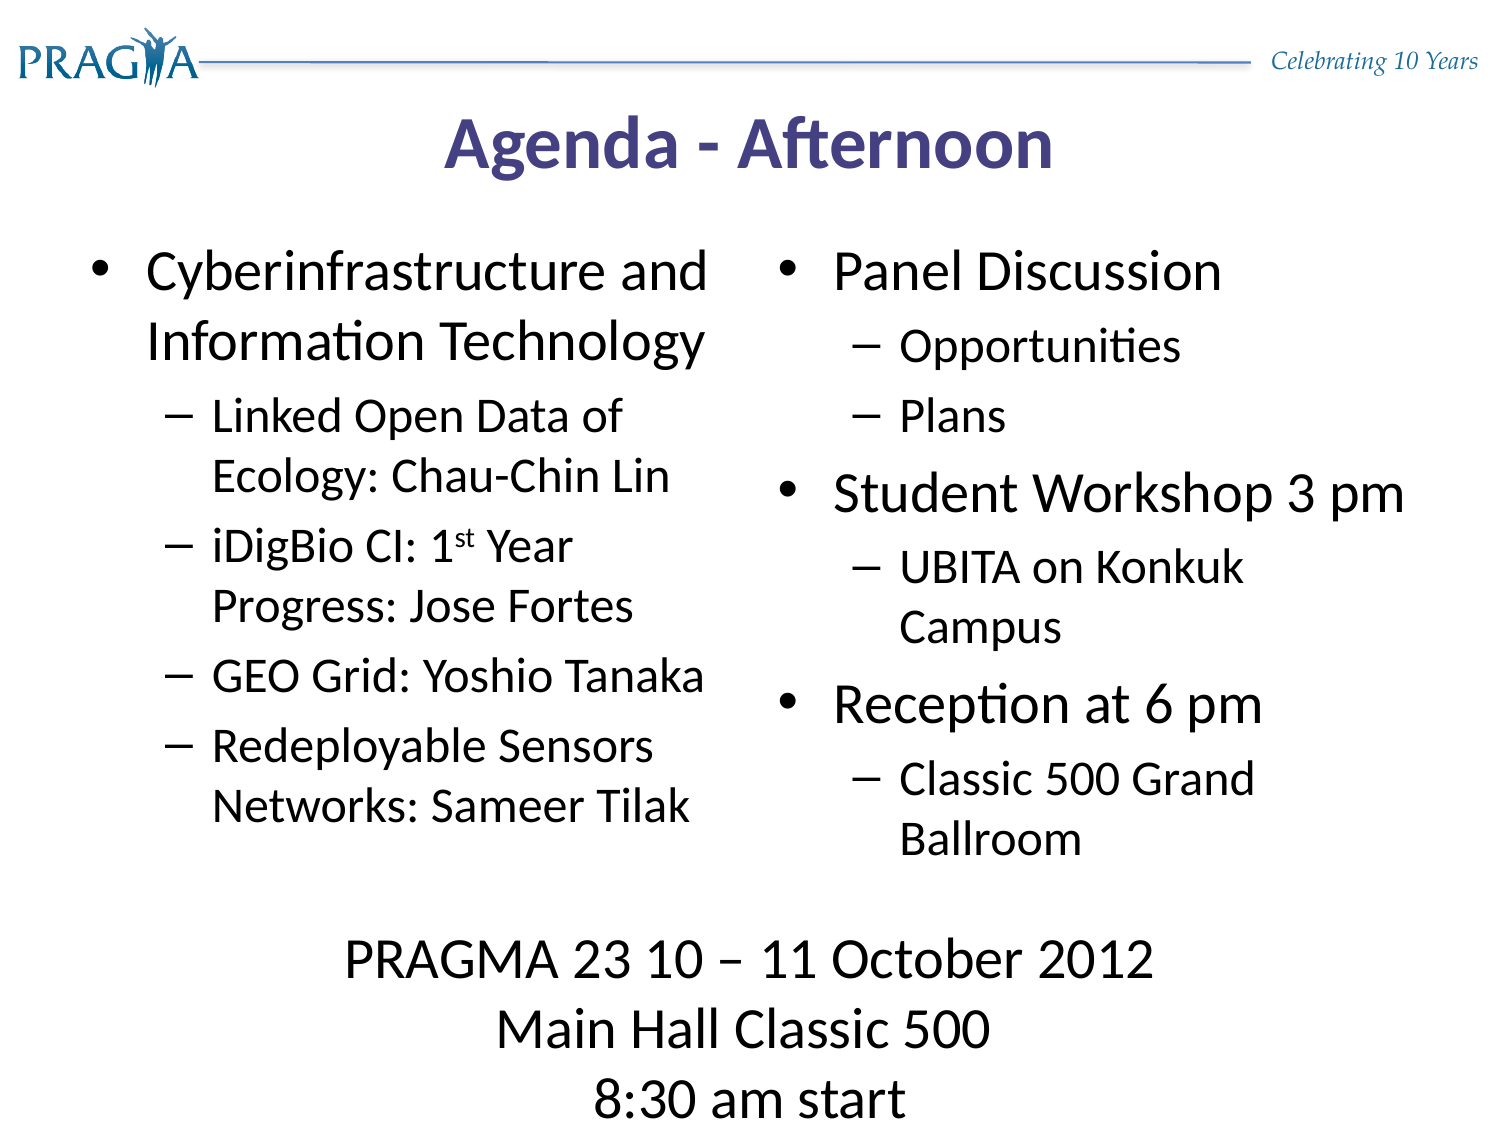

# Agenda - Afternoon
Cyberinfrastructure and Information Technology
Linked Open Data of Ecology: Chau-Chin Lin
iDigBio CI: 1st Year Progress: Jose Fortes
GEO Grid: Yoshio Tanaka
Redeployable Sensors Networks: Sameer Tilak
Panel Discussion
Opportunities
Plans
Student Workshop 3 pm
UBITA on Konkuk Campus
Reception at 6 pm
Classic 500 Grand Ballroom
PRAGMA 23 10 – 11 October 2012
Main Hall Classic 500
8:30 am start